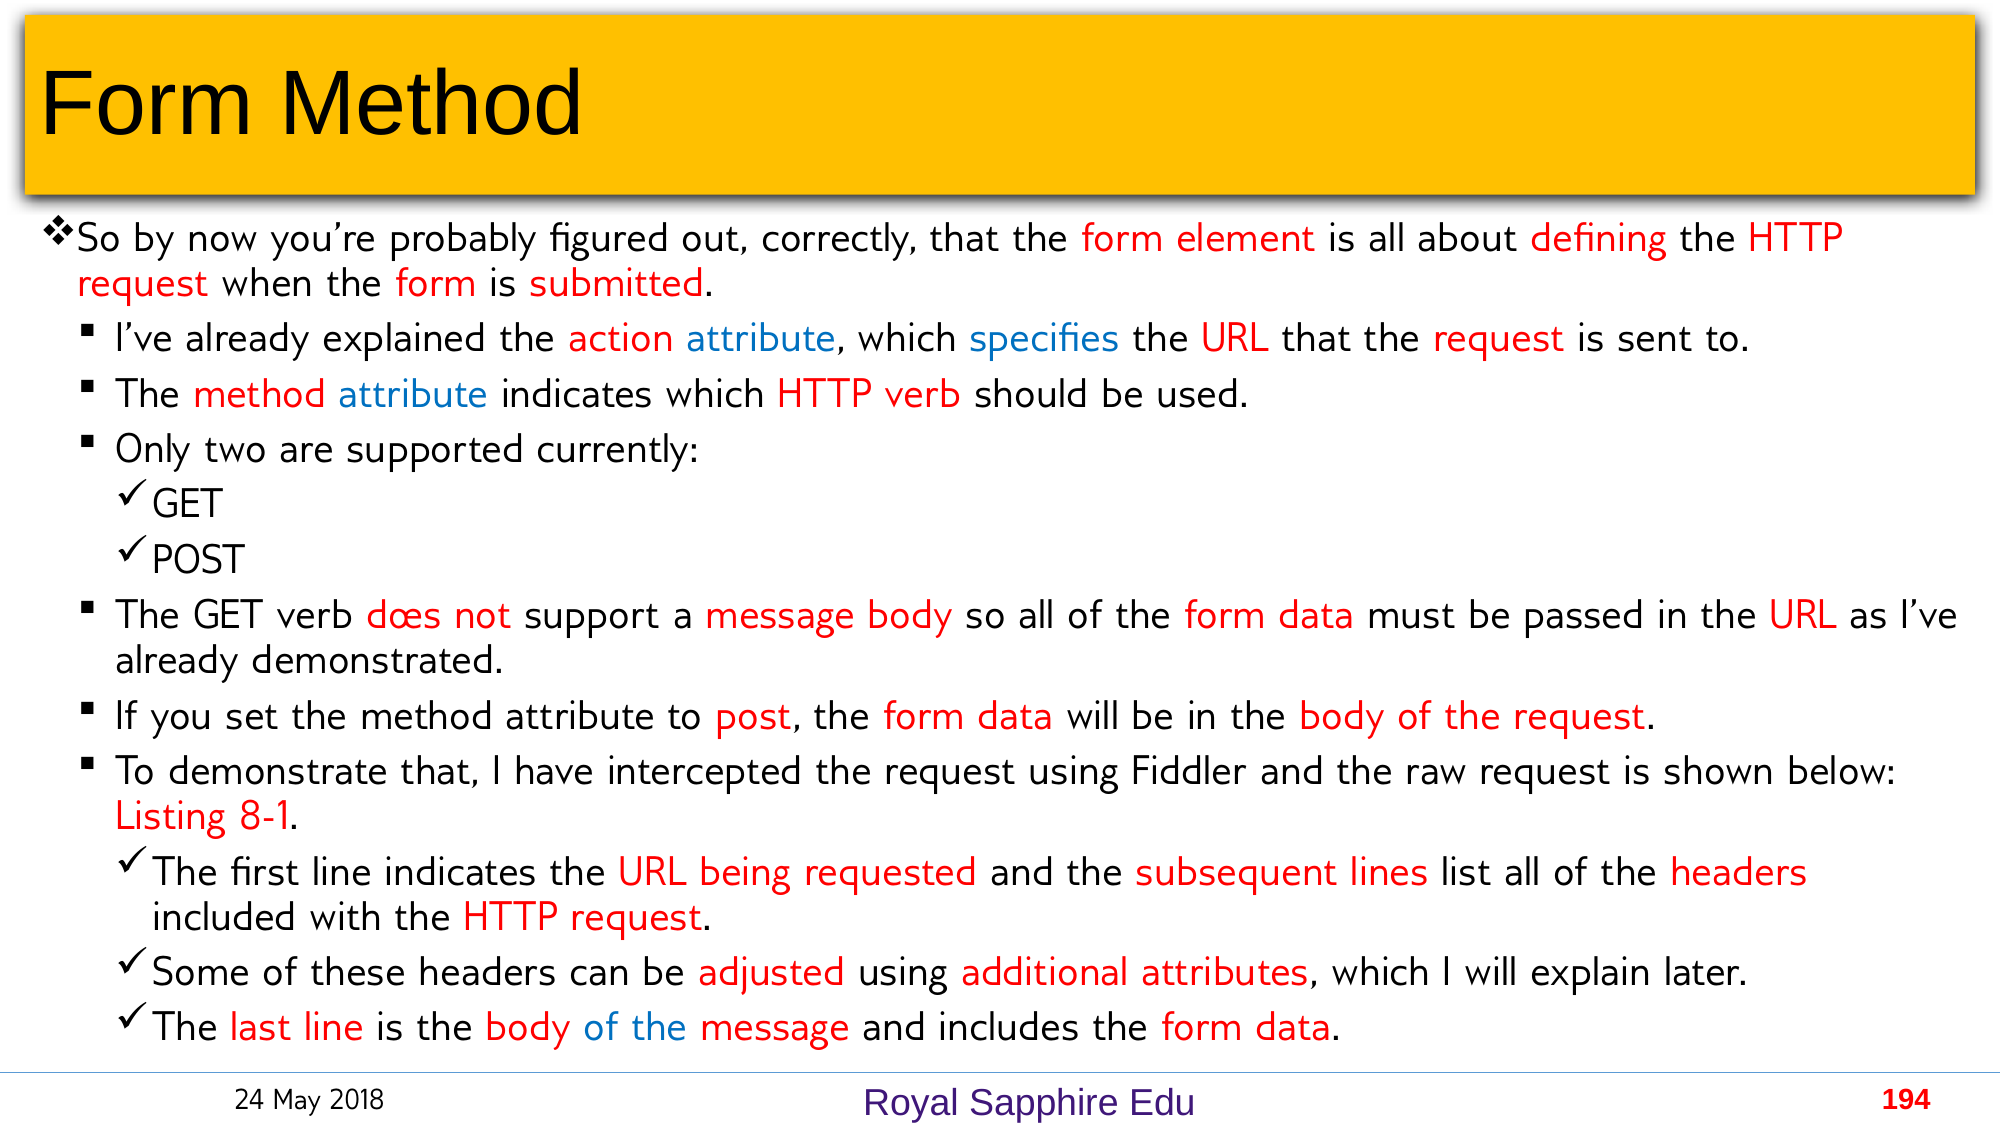

# Form Method
So by now you’re probably figured out, correctly, that the form element is all about defining the HTTP request when the form is submitted.
I’ve already explained the action attribute, which specifies the URL that the request is sent to.
The method attribute indicates which HTTP verb should be used.
Only two are supported currently:
GET
POST
The GET verb does not support a message body so all of the form data must be passed in the URL as I’ve already demonstrated.
If you set the method attribute to post, the form data will be in the body of the request.
To demonstrate that, I have intercepted the request using Fiddler and the raw request is shown below: Listing 8-1.
The first line indicates the URL being requested and the subsequent lines list all of the headers included with the HTTP request.
Some of these headers can be adjusted using additional attributes, which I will explain later.
The last line is the body of the message and includes the form data.
24 May 2018
194